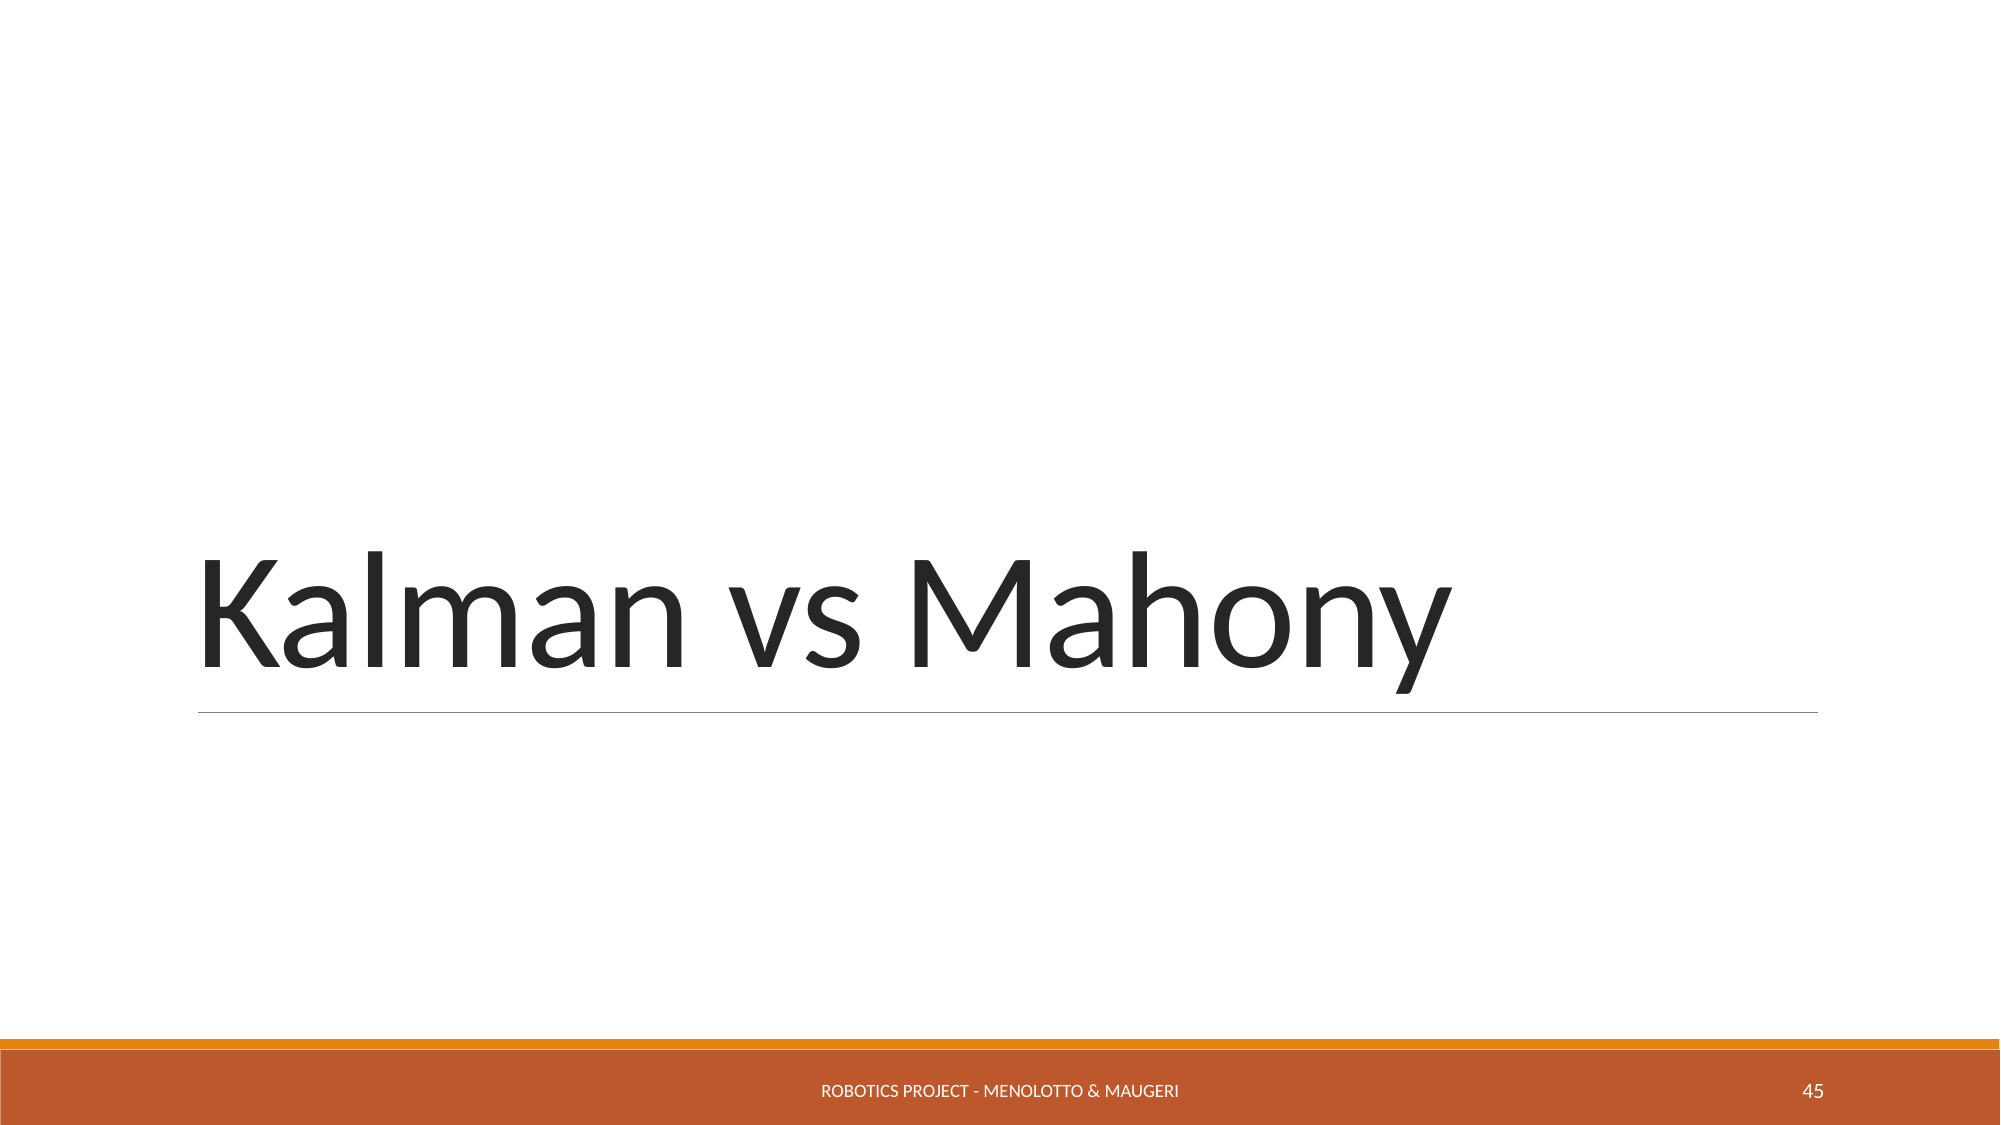

# Kalman vs Mahony
Robotics Project - Menolotto & Maugeri
45